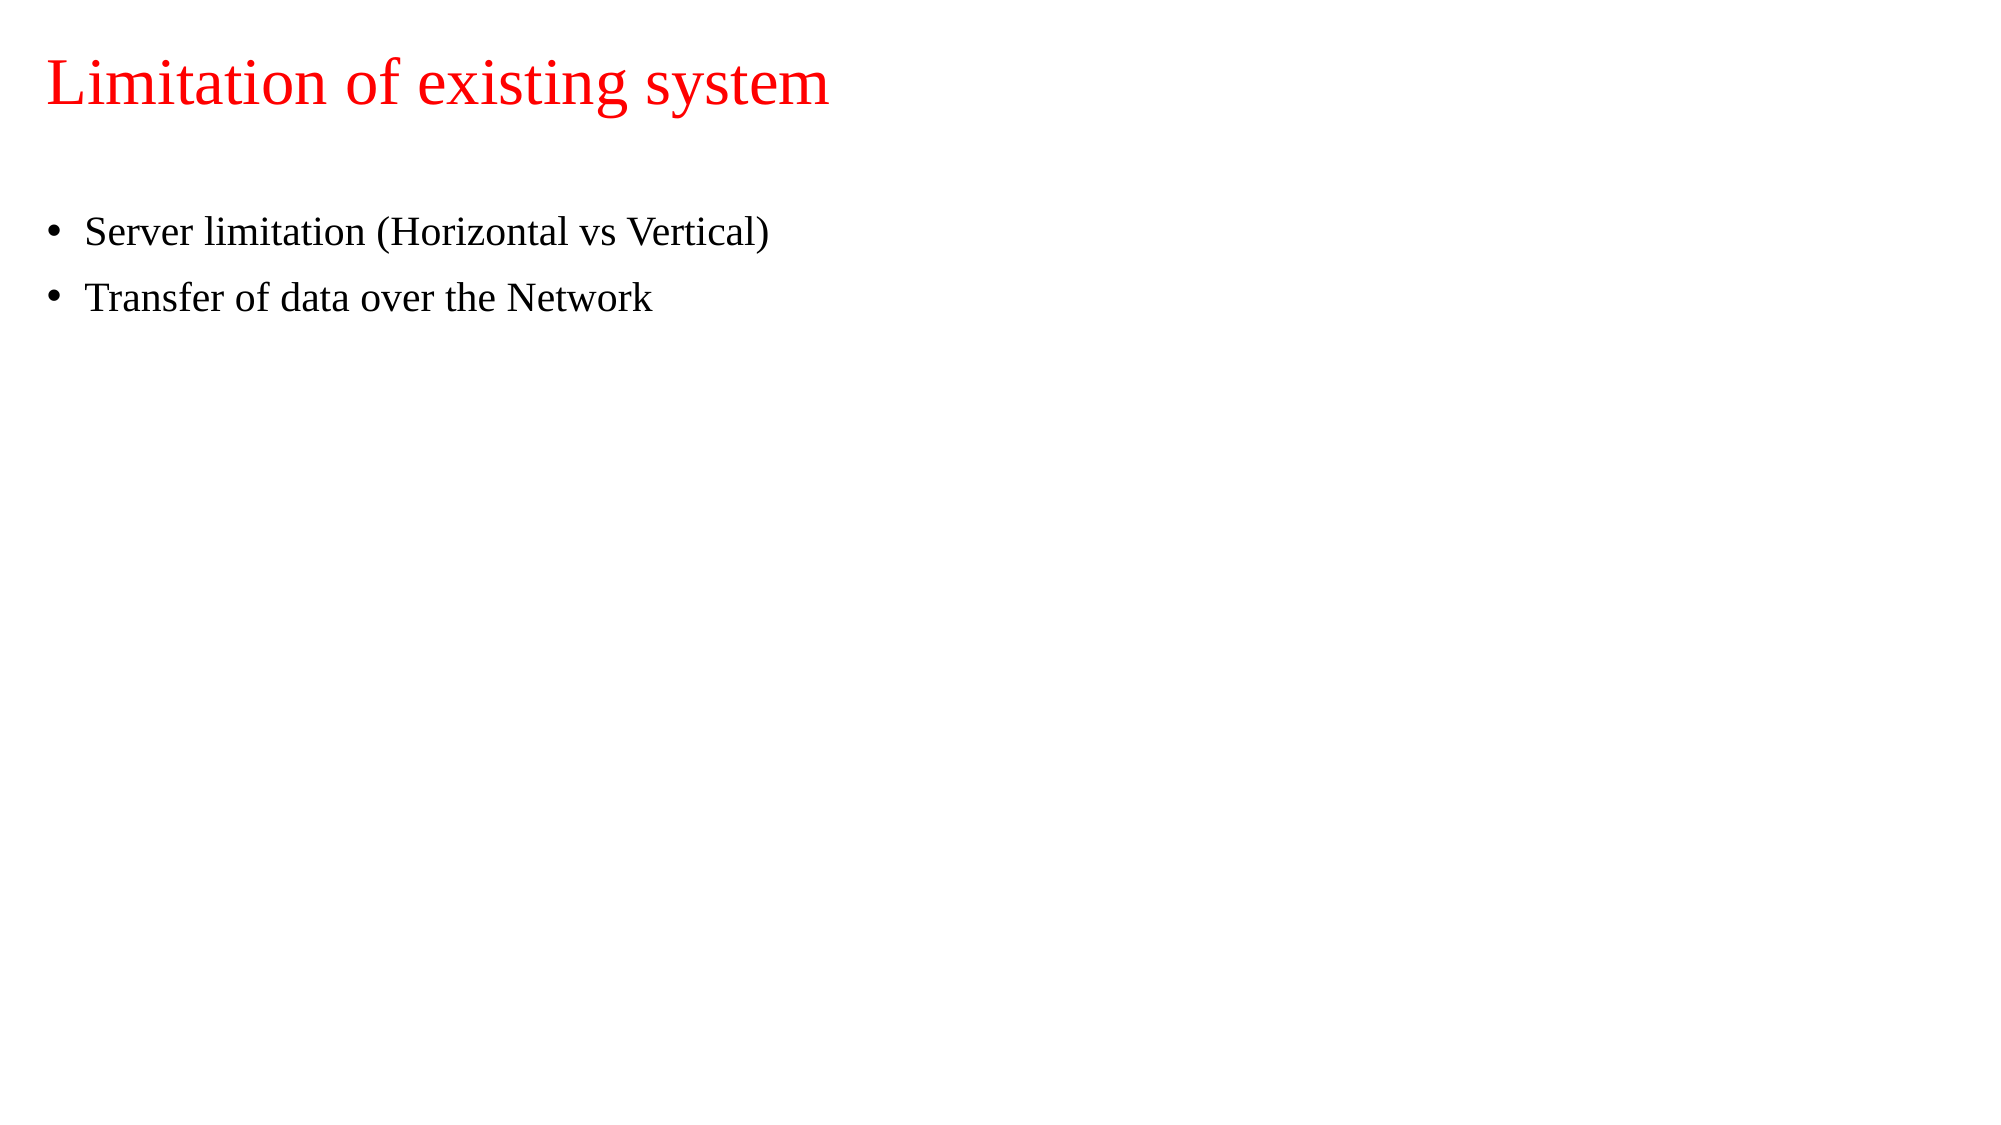

# Limitation of existing system
Server limitation (Horizontal vs Vertical)
Transfer of data over the Network